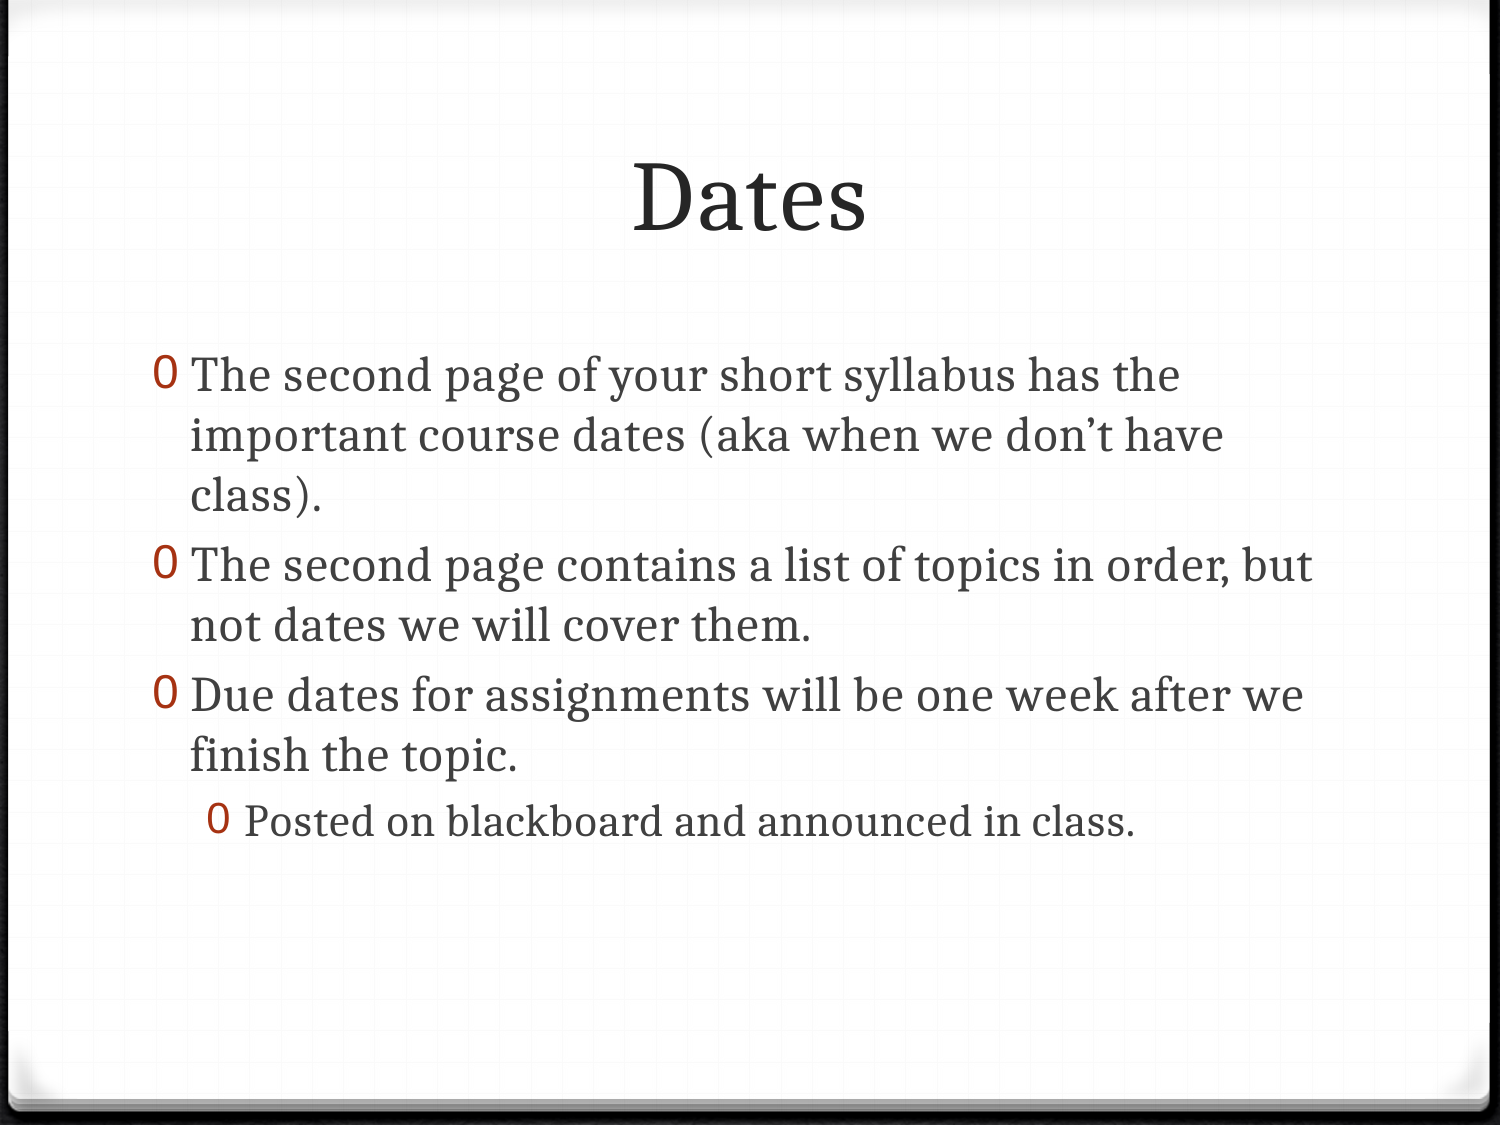

# Dates
The second page of your short syllabus has the important course dates (aka when we don’t have class).
The second page contains a list of topics in order, but not dates we will cover them.
Due dates for assignments will be one week after we finish the topic.
Posted on blackboard and announced in class.